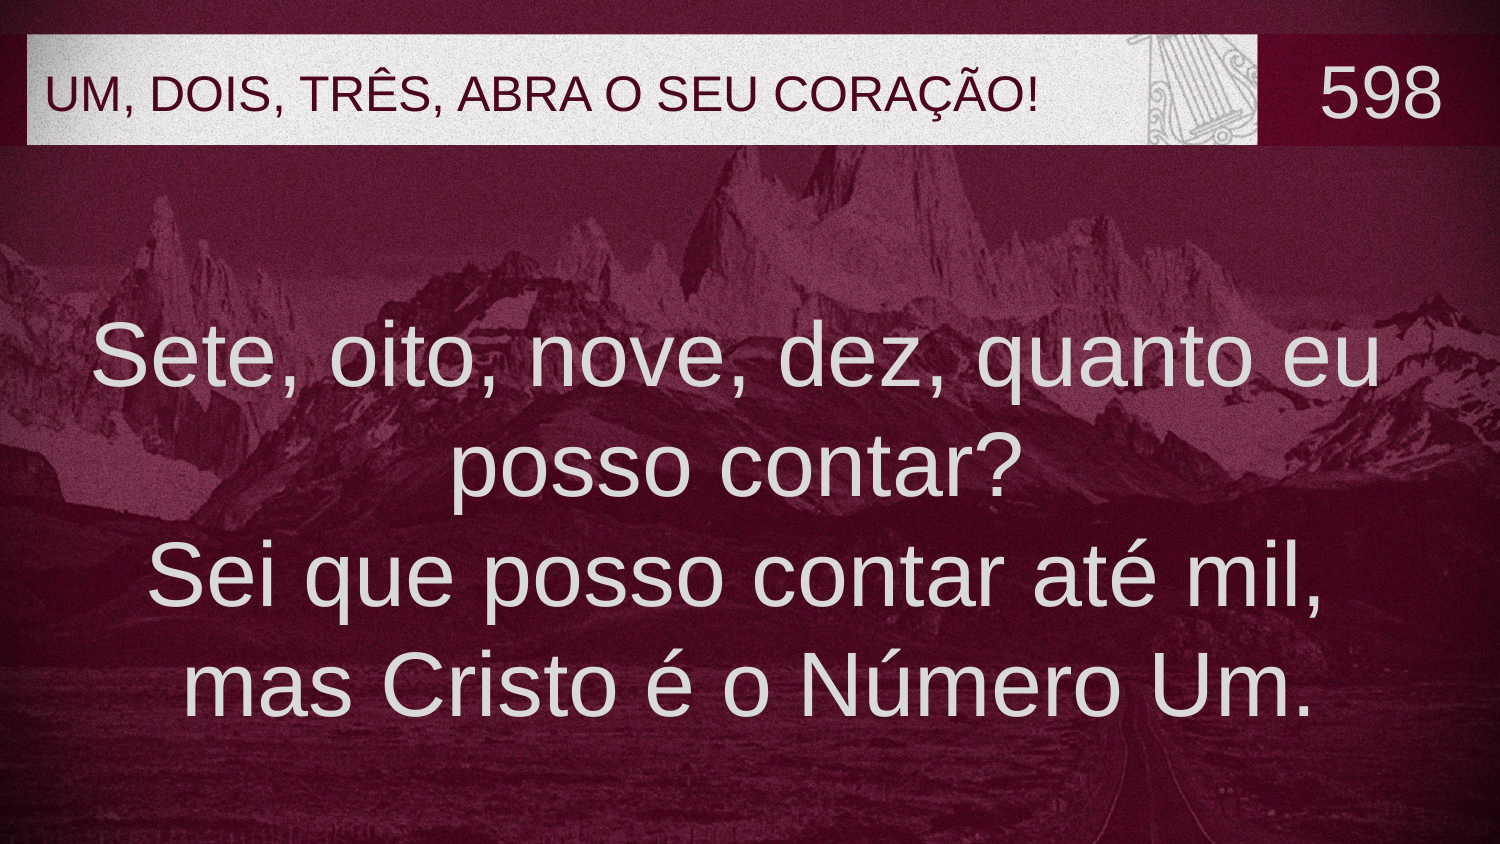

# UM, DOIS, TRÊS, ABRA O SEU CORAÇÃO!
598
Sete, oito, nove, dez, quanto eu
posso contar?
Sei que posso contar até mil,
mas Cristo é o Número Um.